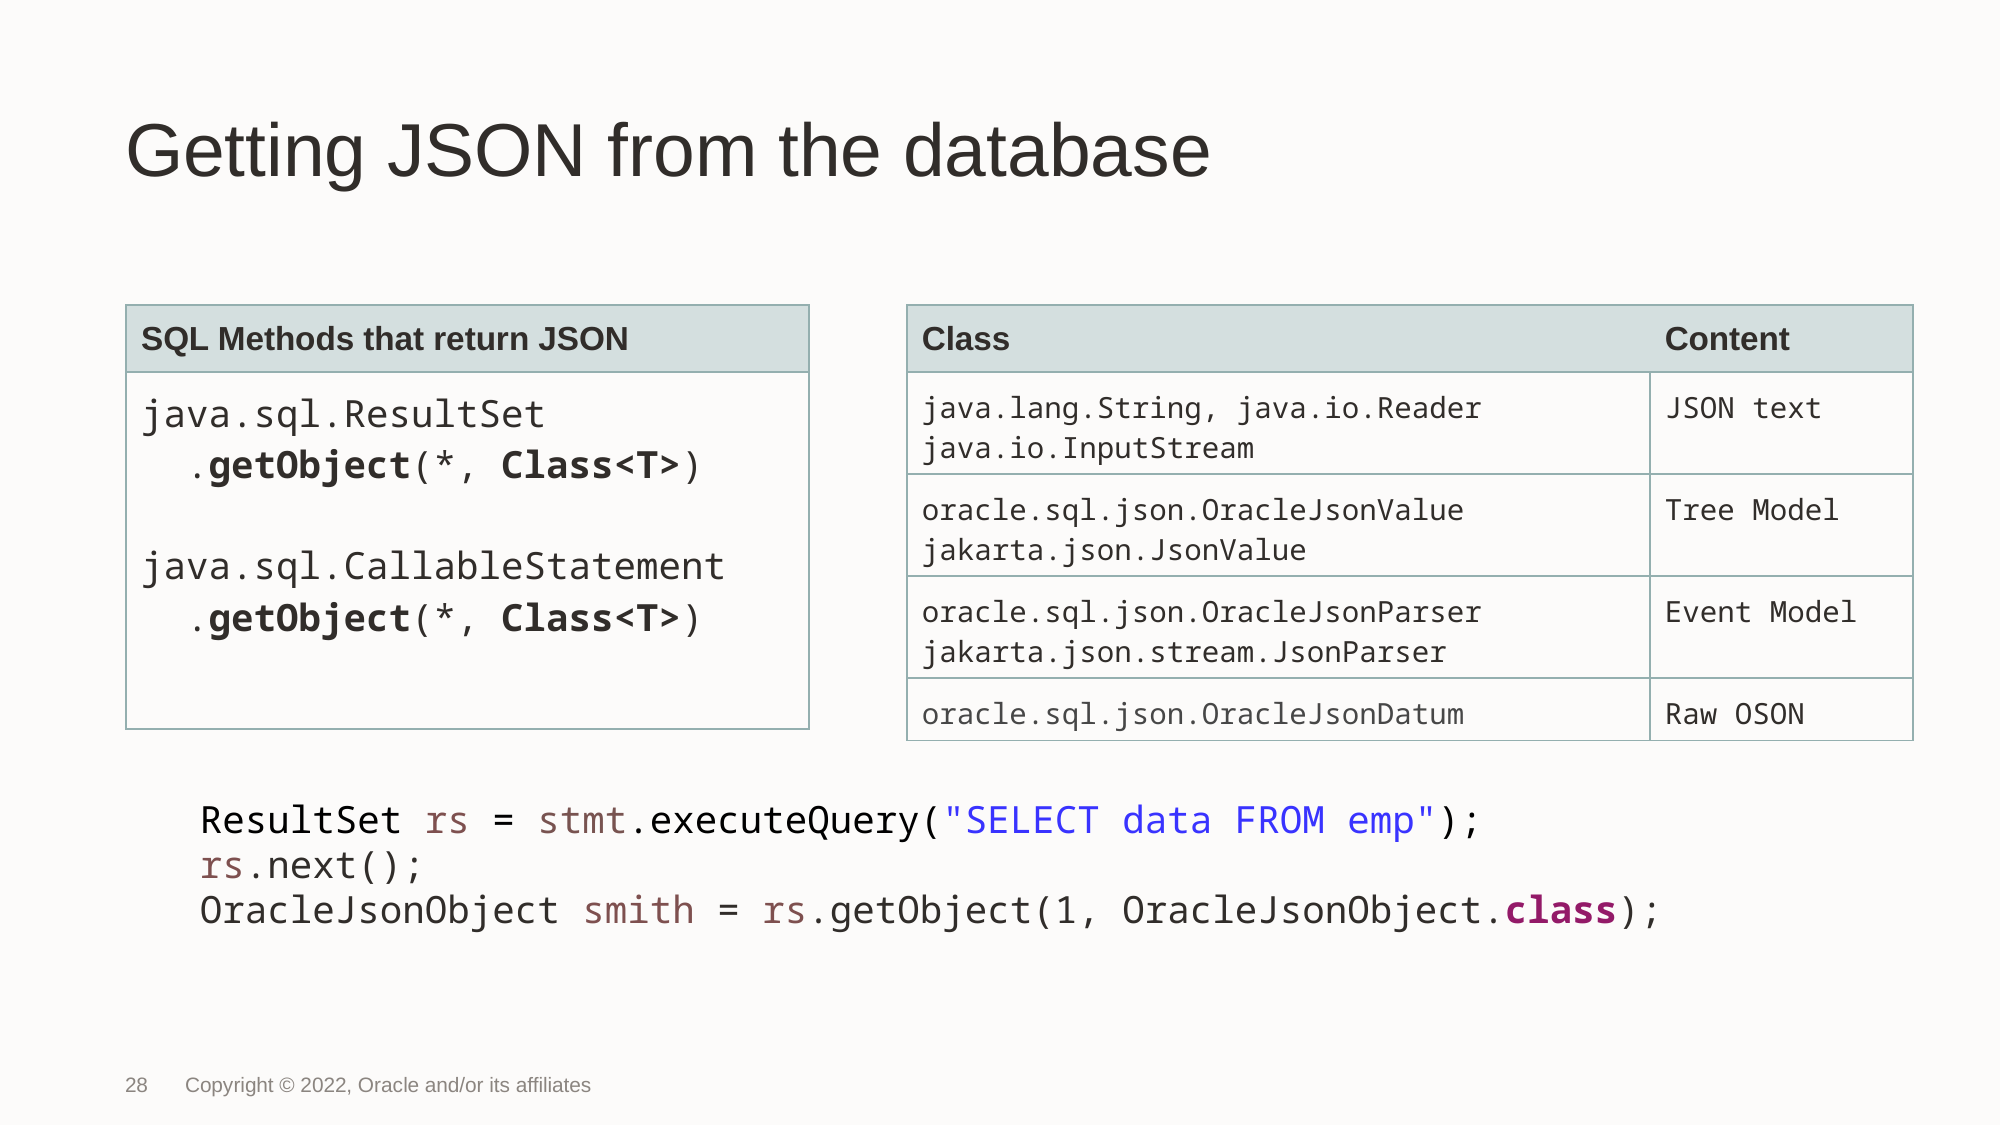

# Getting JSON from the database
| SQL Methods that return JSON |
| --- |
| java.sql.ResultSet .getObject(\*, Class<T>) java.sql.CallableStatement .getObject(\*, Class<T>) |
| Class | Content |
| --- | --- |
| java.lang.String, java.io.Reader java.io.InputStream | JSON text |
| oracle.sql.json.OracleJsonValue jakarta.json.JsonValue | Tree Model |
| oracle.sql.json.OracleJsonParser jakarta.json.stream.JsonParser | Event Model |
| oracle.sql.json.OracleJsonDatum | Raw OSON |
ResultSet rs = stmt.executeQuery("SELECT data FROM emp");
rs.next();
OracleJsonObject smith = rs.getObject(1, OracleJsonObject.class);
28
Copyright © 2022, Oracle and/or its affiliates